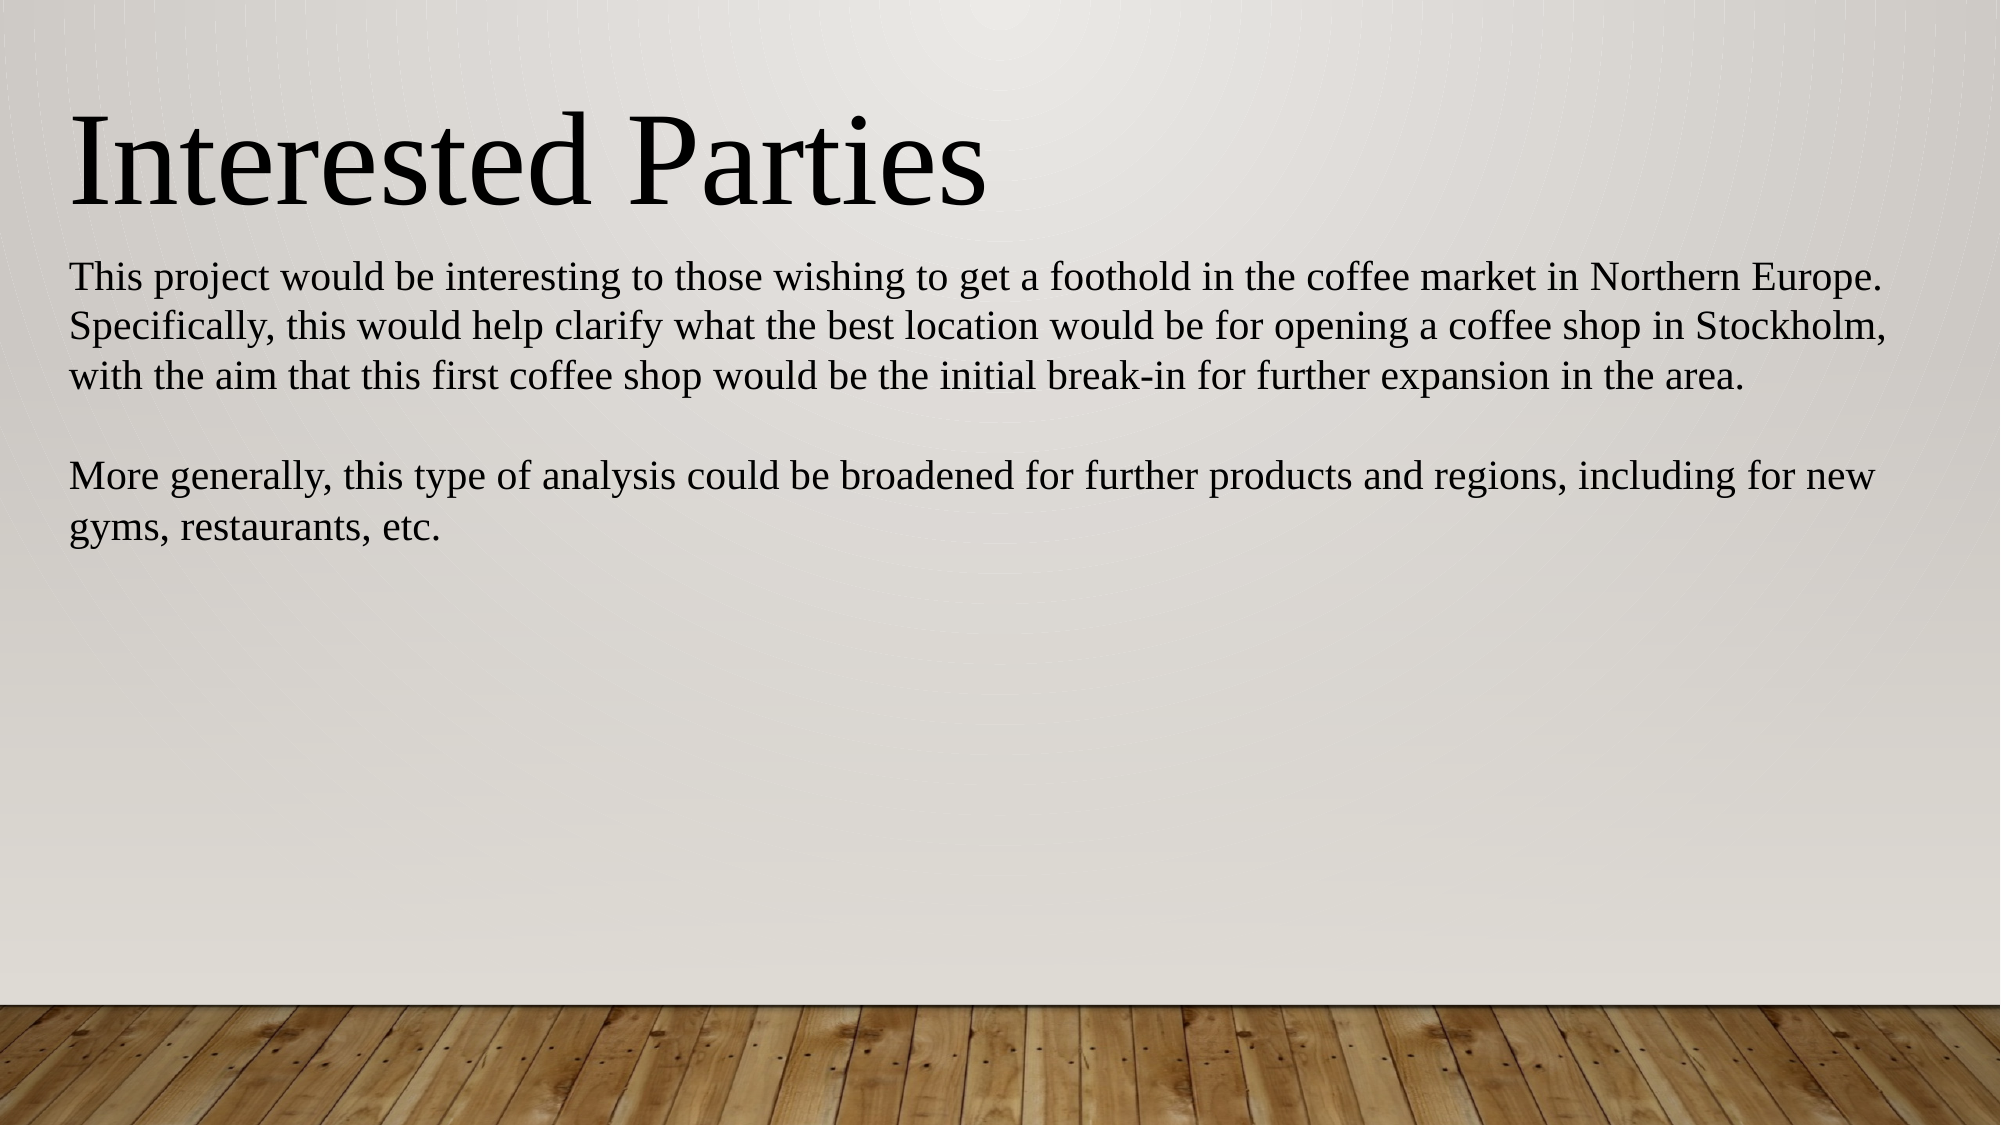

Interested Parties
This project would be interesting to those wishing to get a foothold in the coffee market in Northern Europe. Specifically, this would help clarify what the best location would be for opening a coffee shop in Stockholm, with the aim that this first coffee shop would be the initial break-in for further expansion in the area.

More generally, this type of analysis could be broadened for further products and regions, including for new gyms, restaurants, etc.